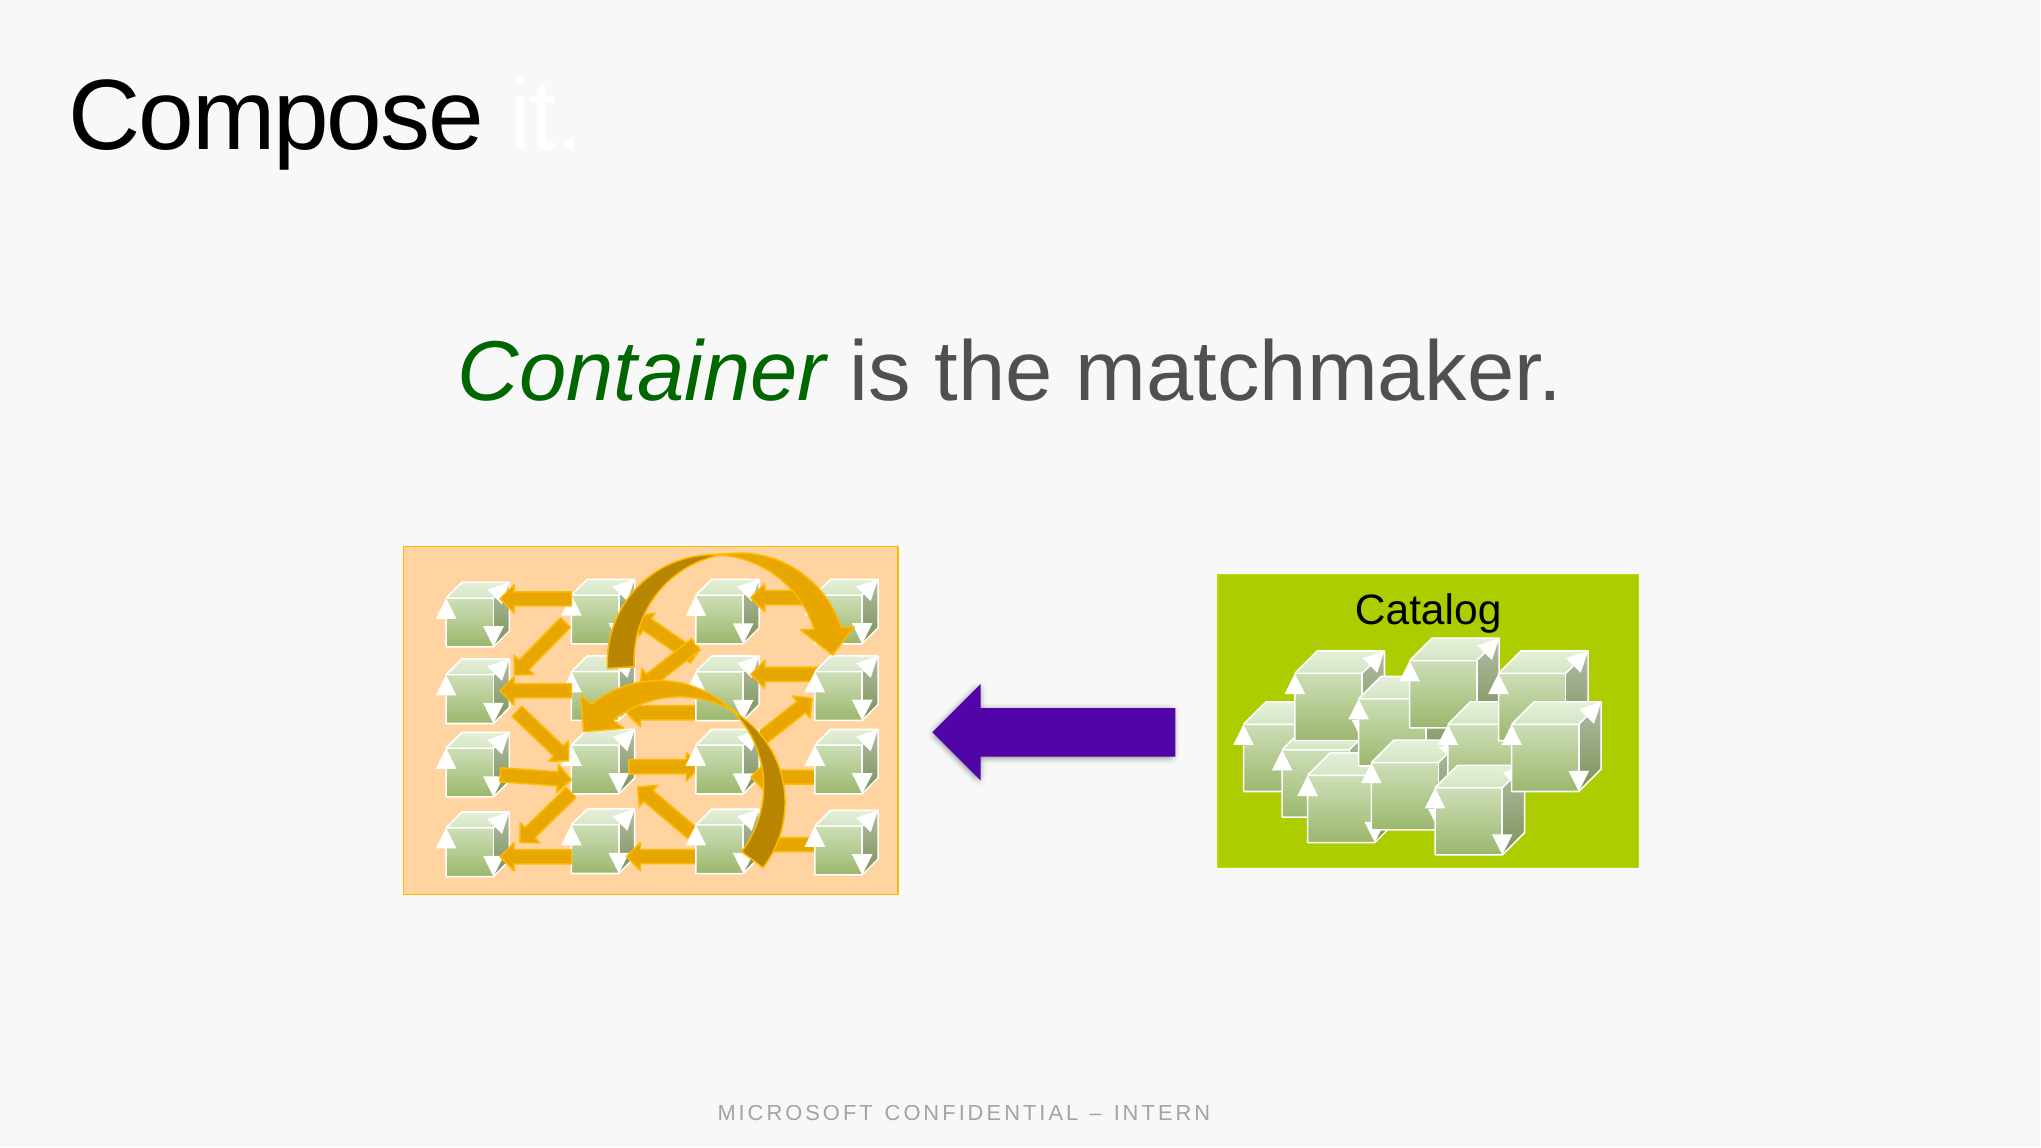

# Compose it.
Container is the matchmaker.

Catalog